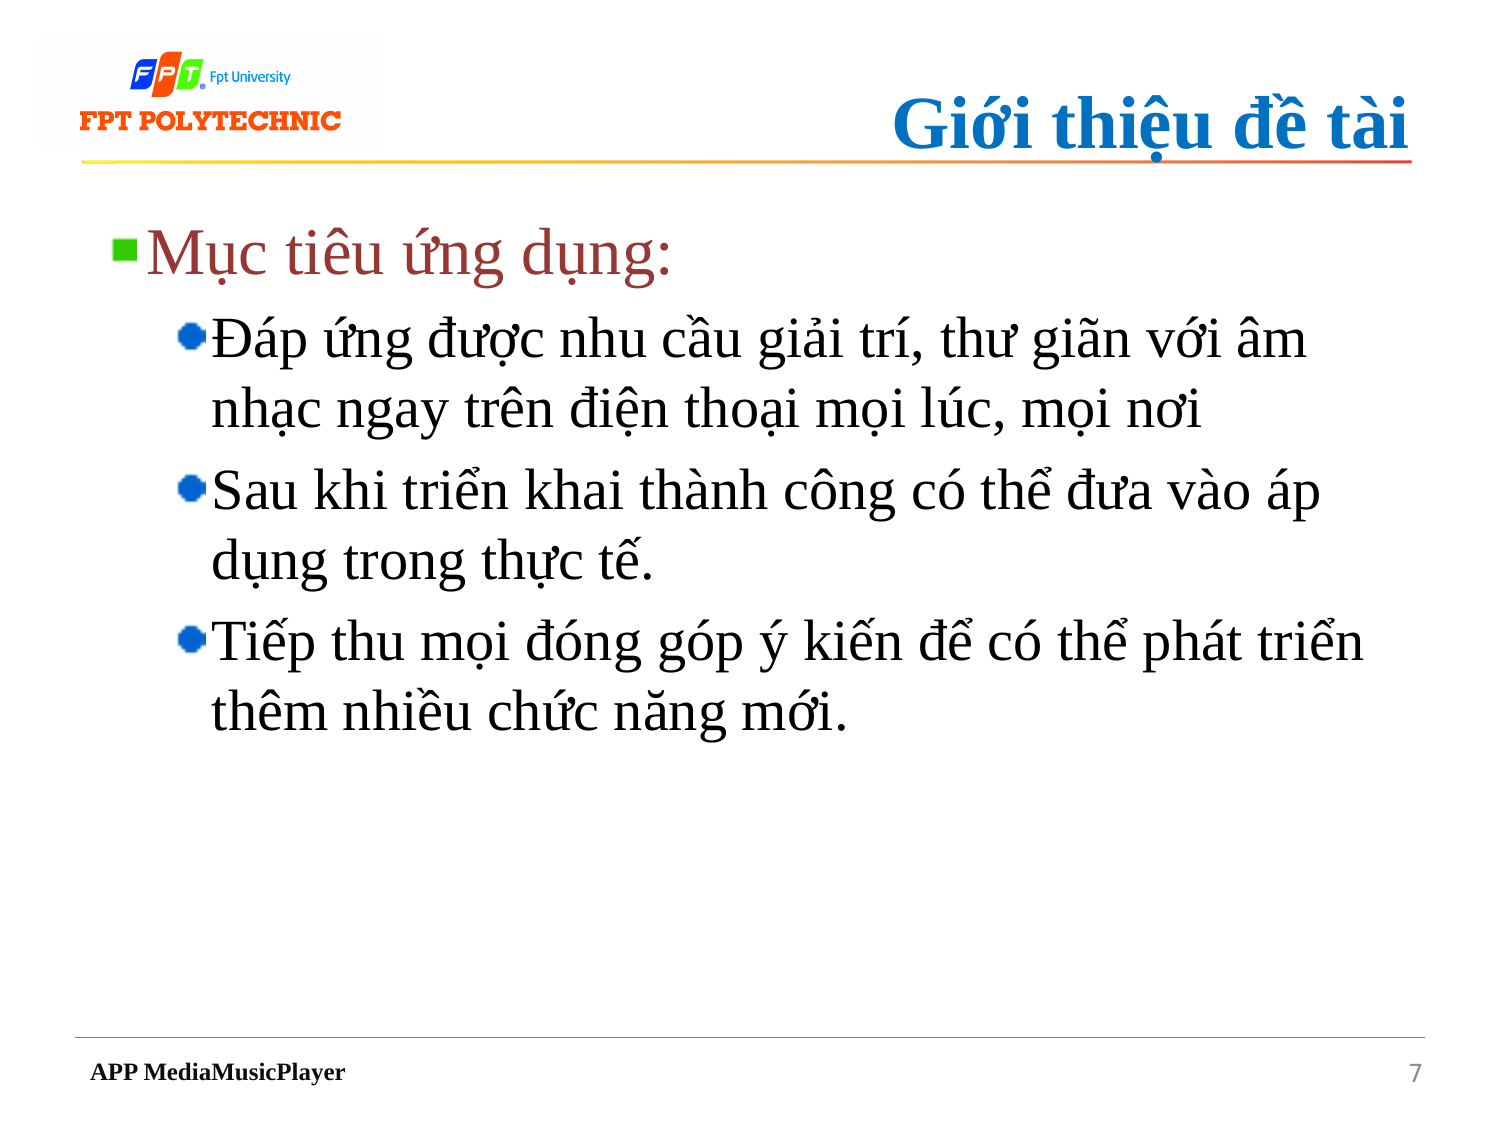

# Giới thiệu đề tài
Mục tiêu ứng dụng:
Đáp ứng được nhu cầu giải trí, thư giãn với âm nhạc ngay trên điện thoại mọi lúc, mọi nơi
Sau khi triển khai thành công có thể đưa vào áp dụng trong thực tế.
Tiếp thu mọi đóng góp ý kiến để có thể phát triển thêm nhiều chức năng mới.

APP MediaMusicPlayer
7